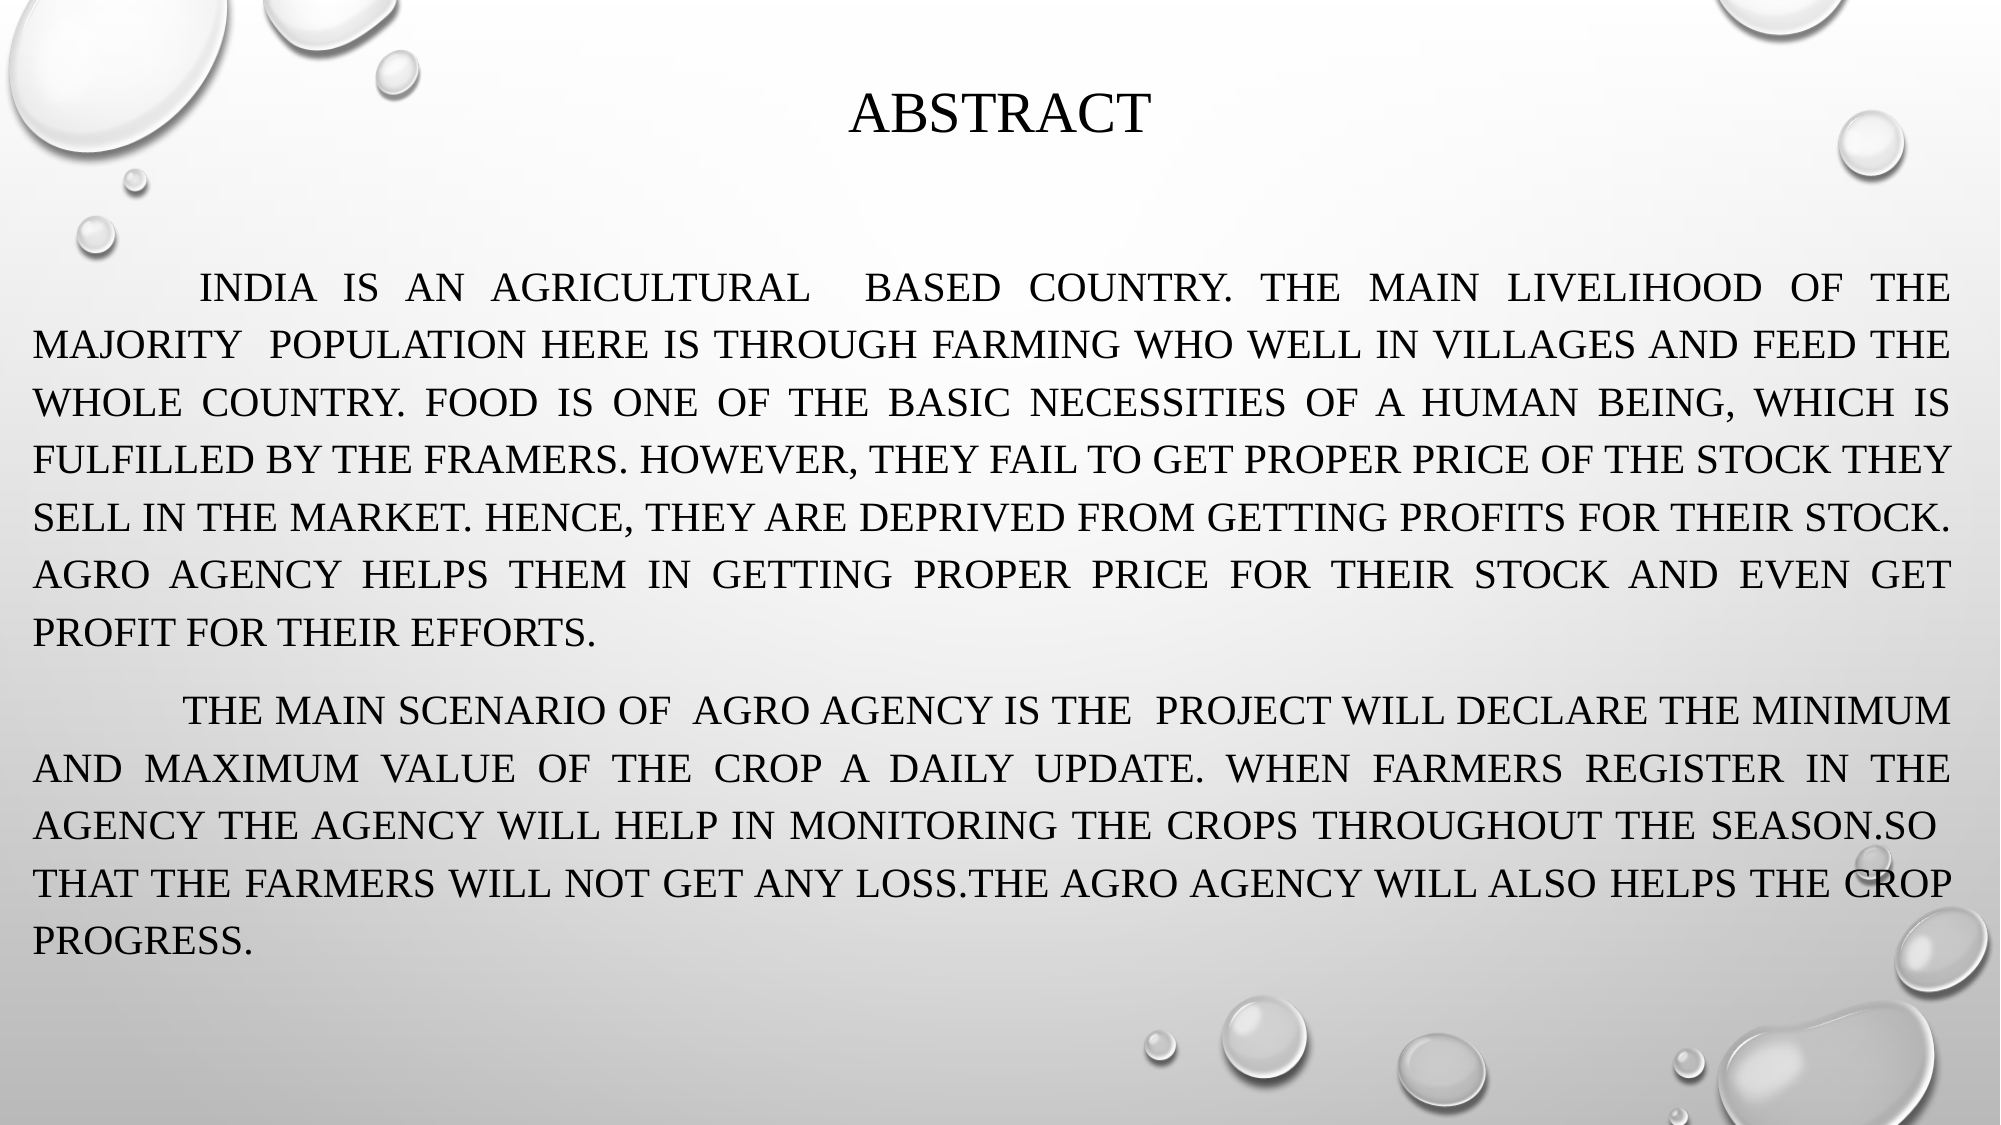

# abstract
 	India is an agricultural  based country. The main livelihood of the majority  population here is through farming who well in villages and feed the whole country. Food is one of the basic necessities of a human being, which is fulfilled by the framers. However, they fail to get proper price of the stock they sell in the market. Hence, they are deprived from getting profits for their stock. AGRO AGENCY helps them in getting proper price for their stock and even get profit for their efforts.
	The main scenario of  AGRO AGENCY is the  project will declare the minimum and maximum value of the crop a daily update. When farmers register in the agency the agency will help in monitoring the crops throughout the season.So  that the farmers will not get any loss.The agro agency will also helps the crop progress.